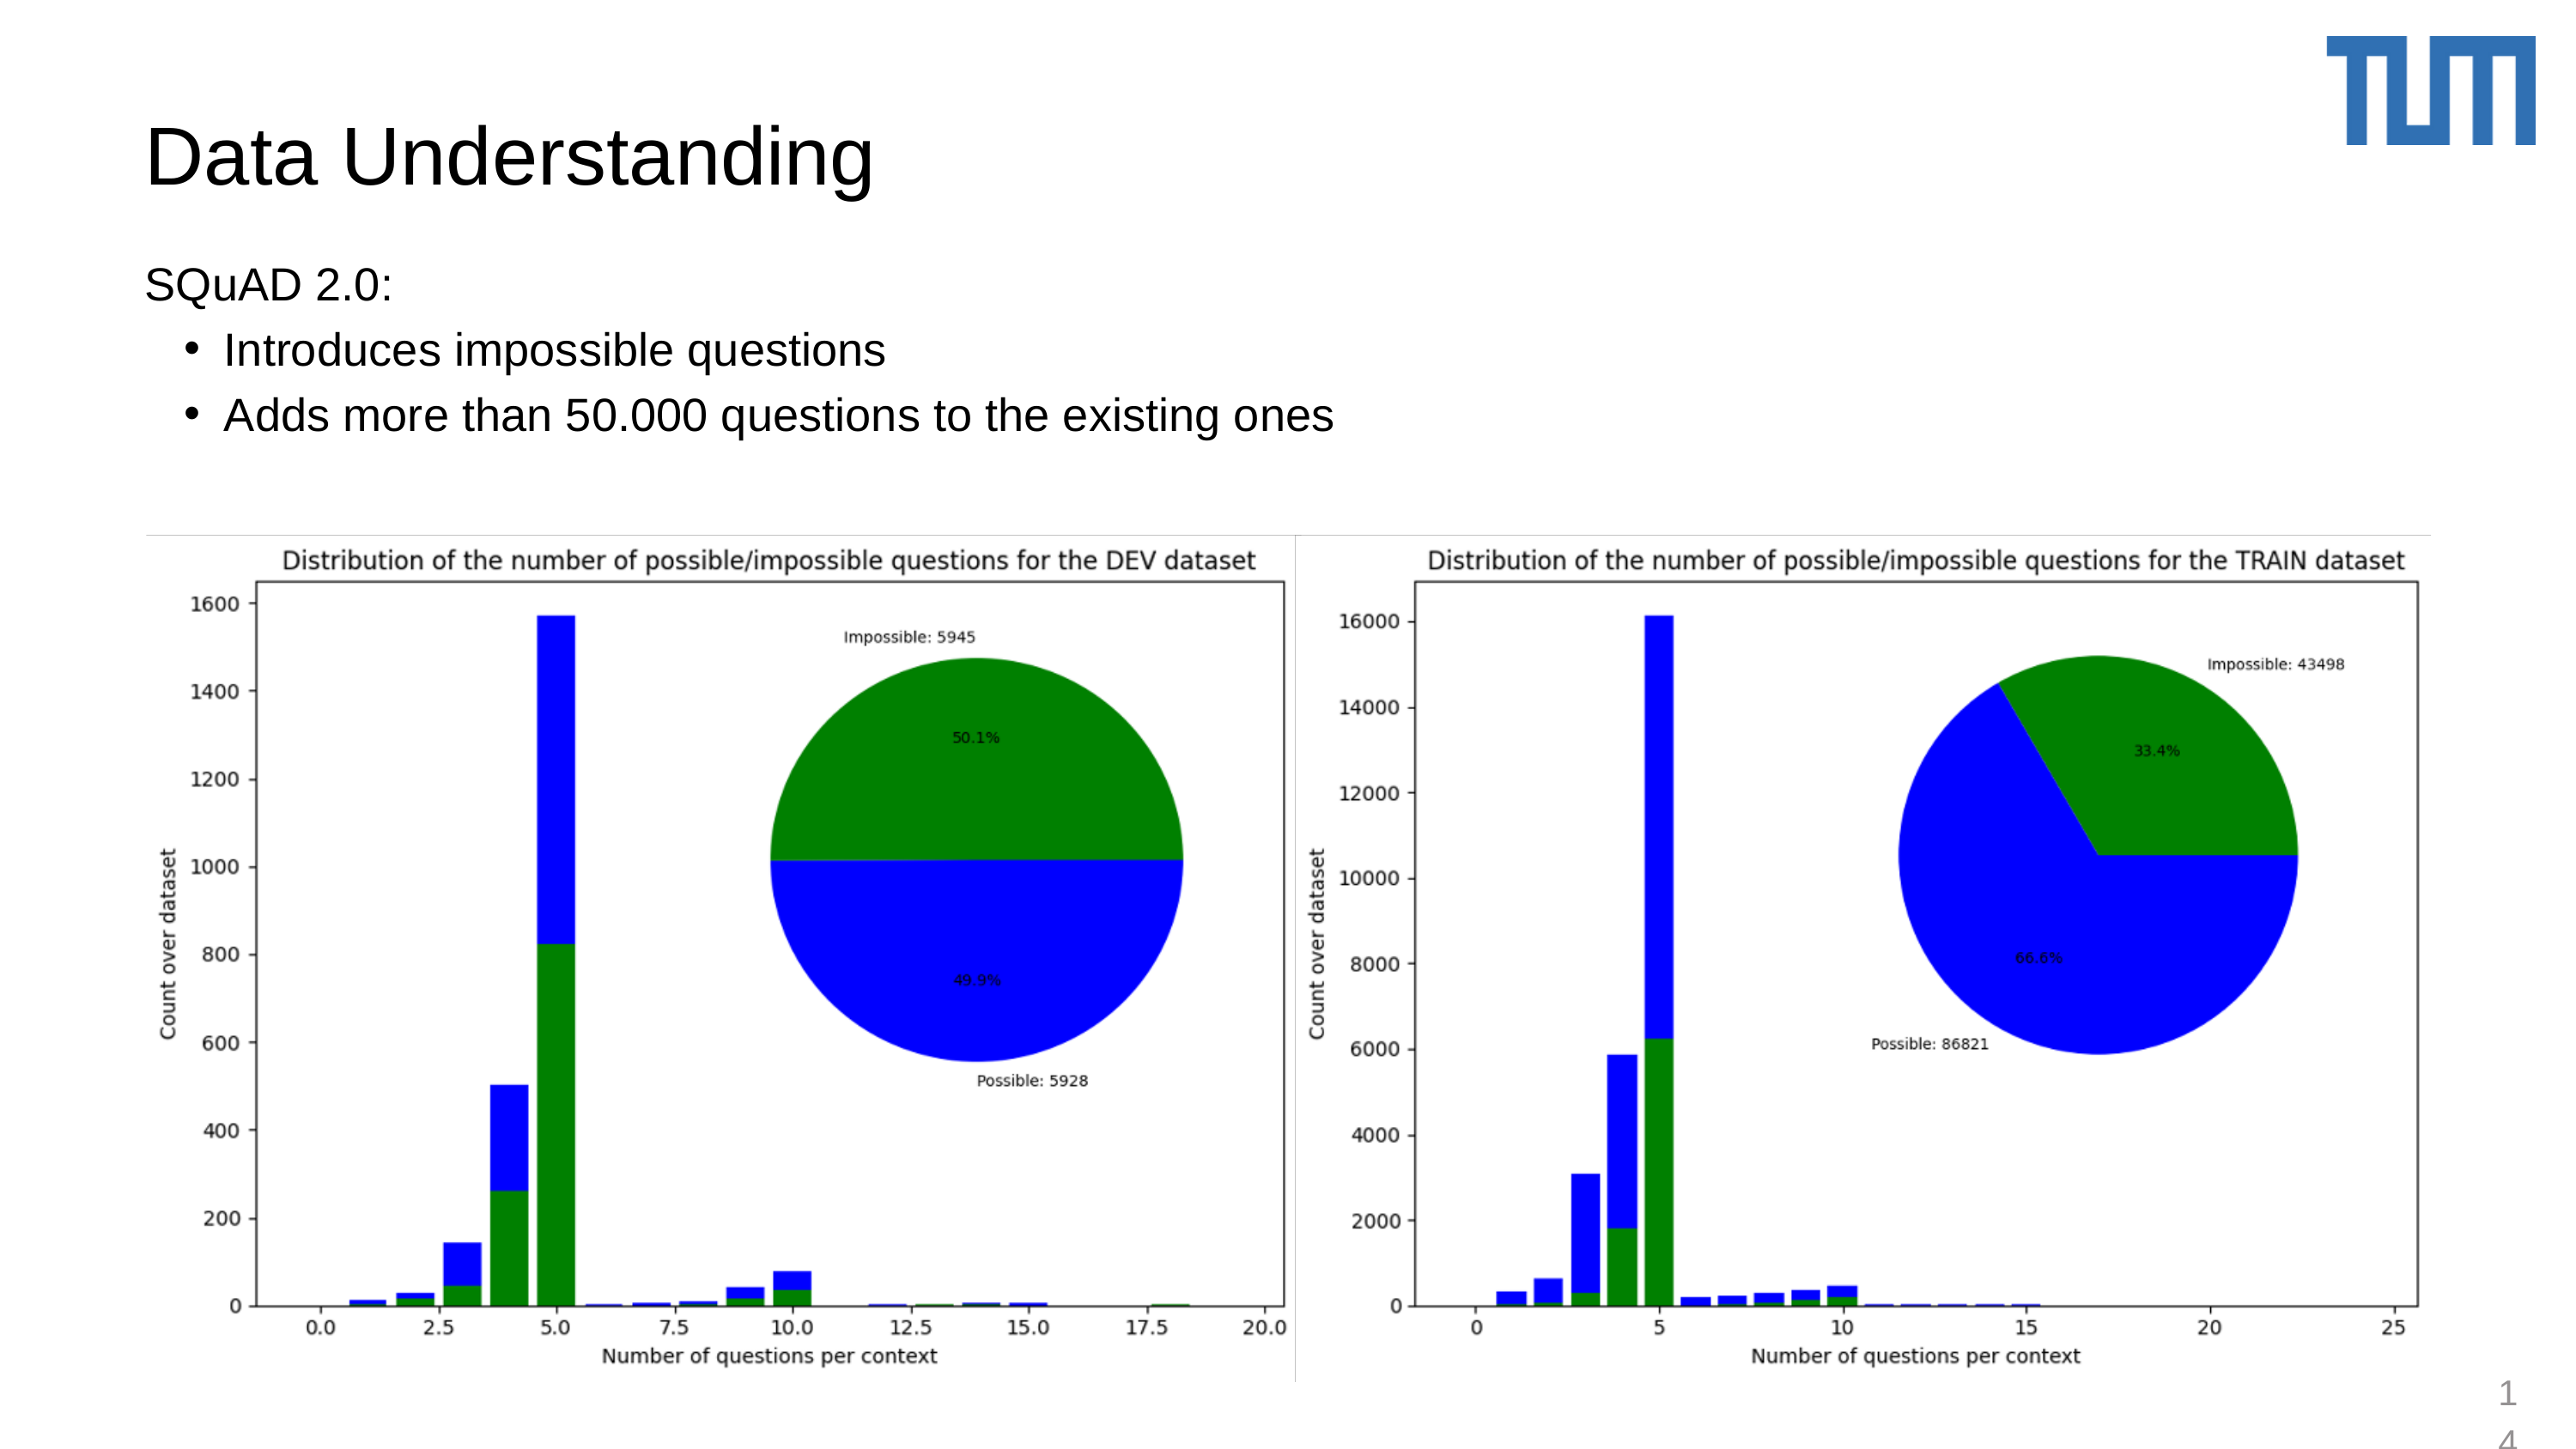

Data Understanding
SQuAD 2.0:
Introduces impossible questions
Adds more than 50.000 questions to the existing ones

14